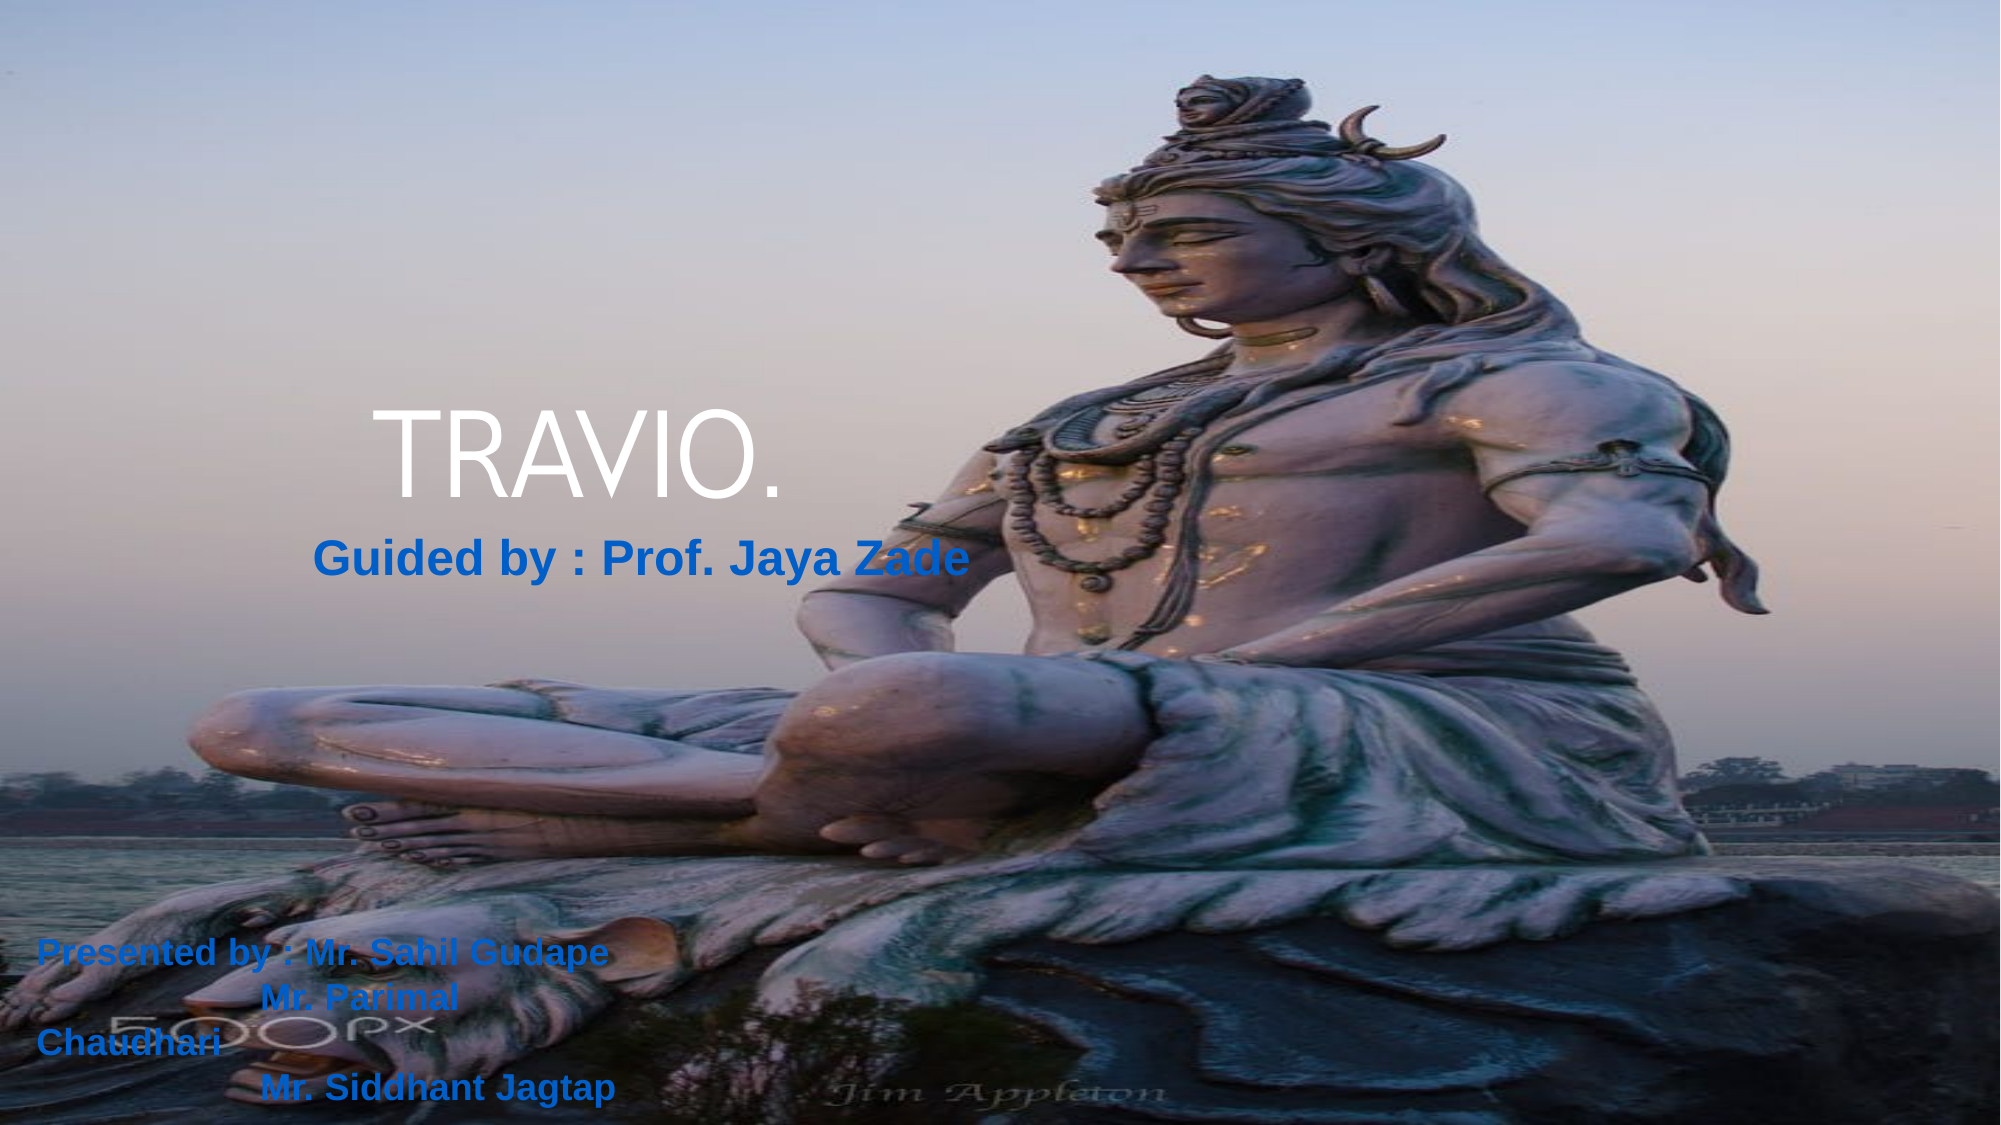

# TRAVIO.
Guided by : Prof. Jaya Zade
Presented by : Mr. Sahil Gudape
	       Mr. Parimal Chaudhari
	       Mr. Siddhant Jagtap